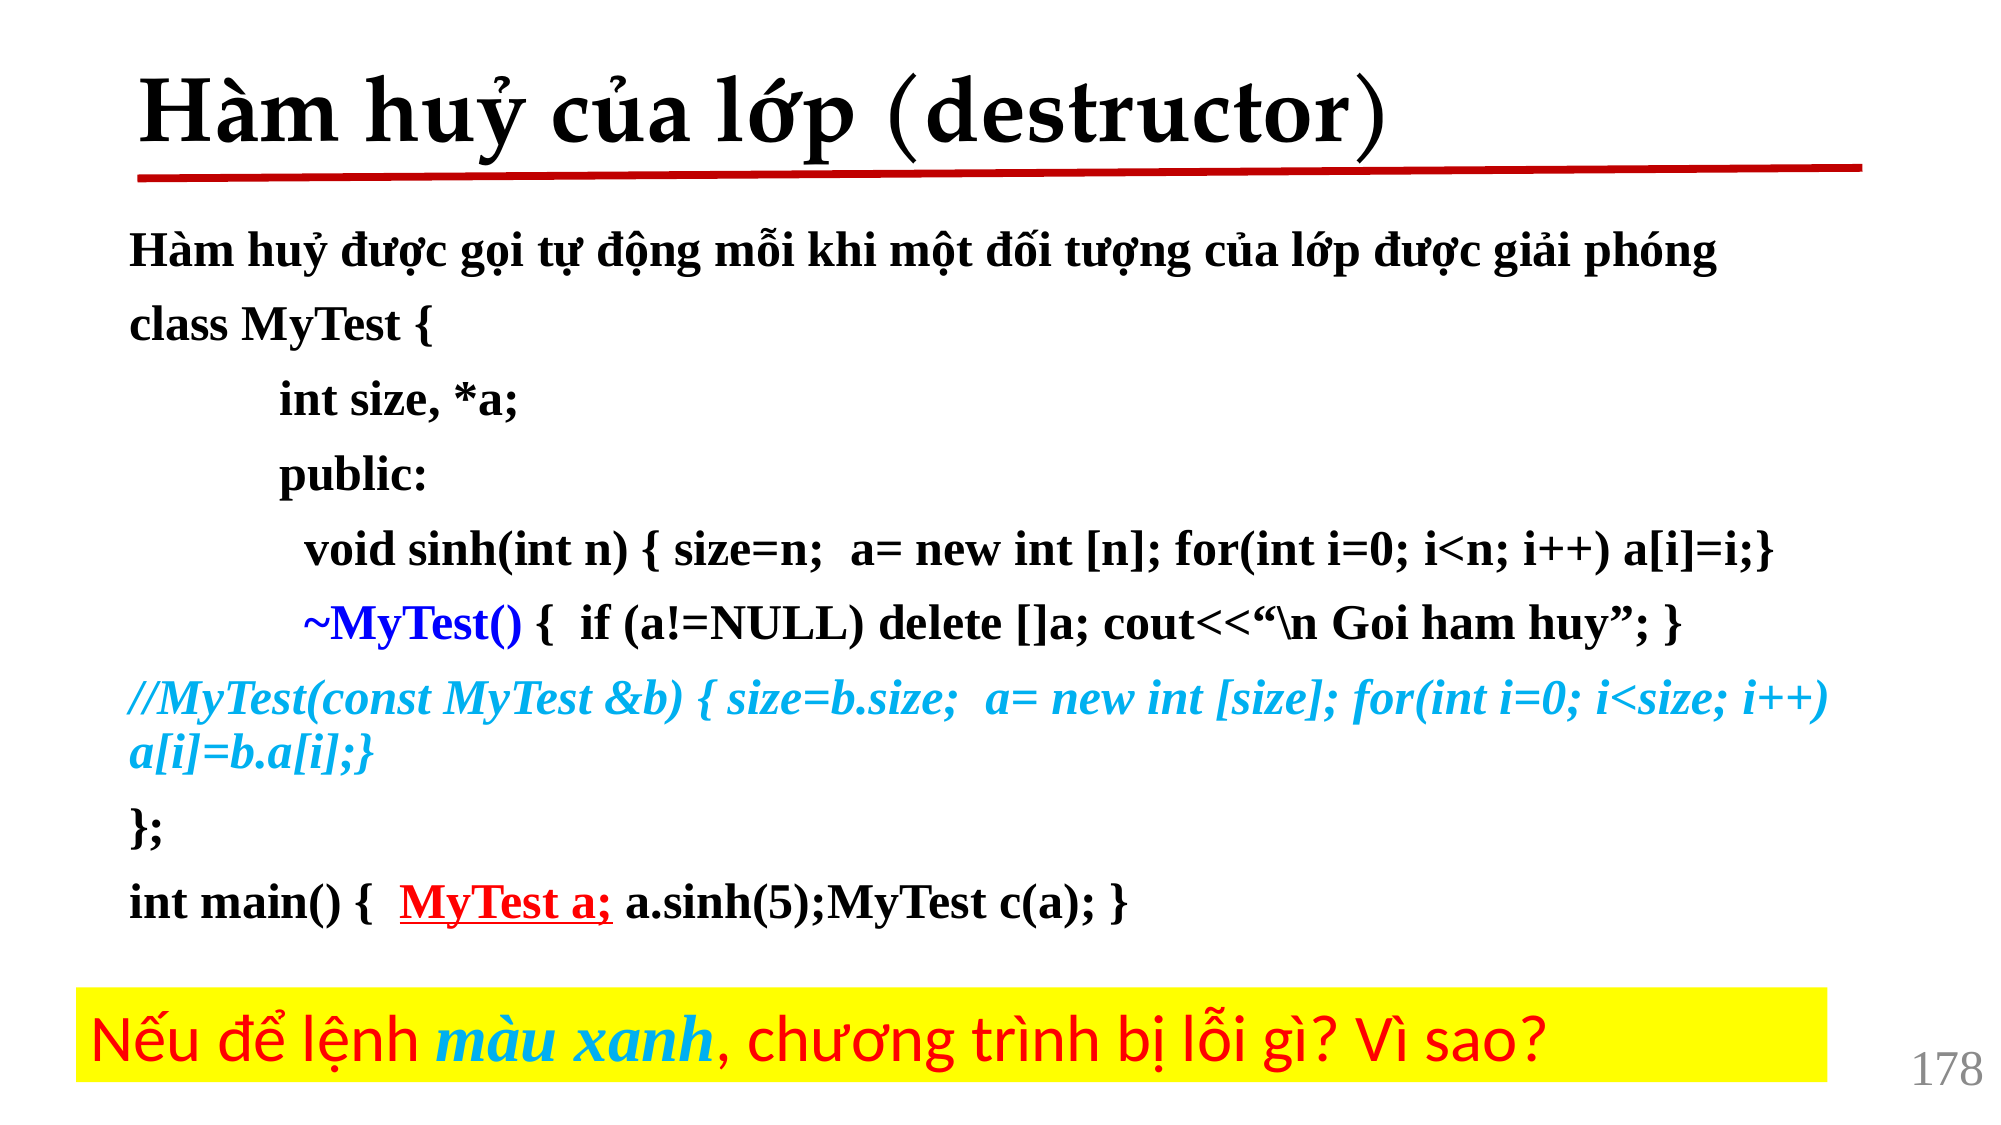

# Hàm huỷ của lớp (destructor)
Hàm huỷ được gọi tự động mỗi khi một đối tượng của lớp được giải phóng
class MyTest {
	int size, *a;
	public:
	  void sinh(int n) { size=n;  a= new int [n]; for(int i=0; i<n; i++) a[i]=i;}
	  ~MyTest() {  if (a!=NULL) delete []a; cout<<“\n Goi ham huy”; }
//MyTest(const MyTest &b) { size=b.size;  a= new int [size]; for(int i=0; i<size; i++) a[i]=b.a[i];}
};
int main() {  MyTest a; a.sinh(5);MyTest c(a); }
Nếu để lệnh màu xanh, chương trình bị lỗi gì? Vì sao?
178